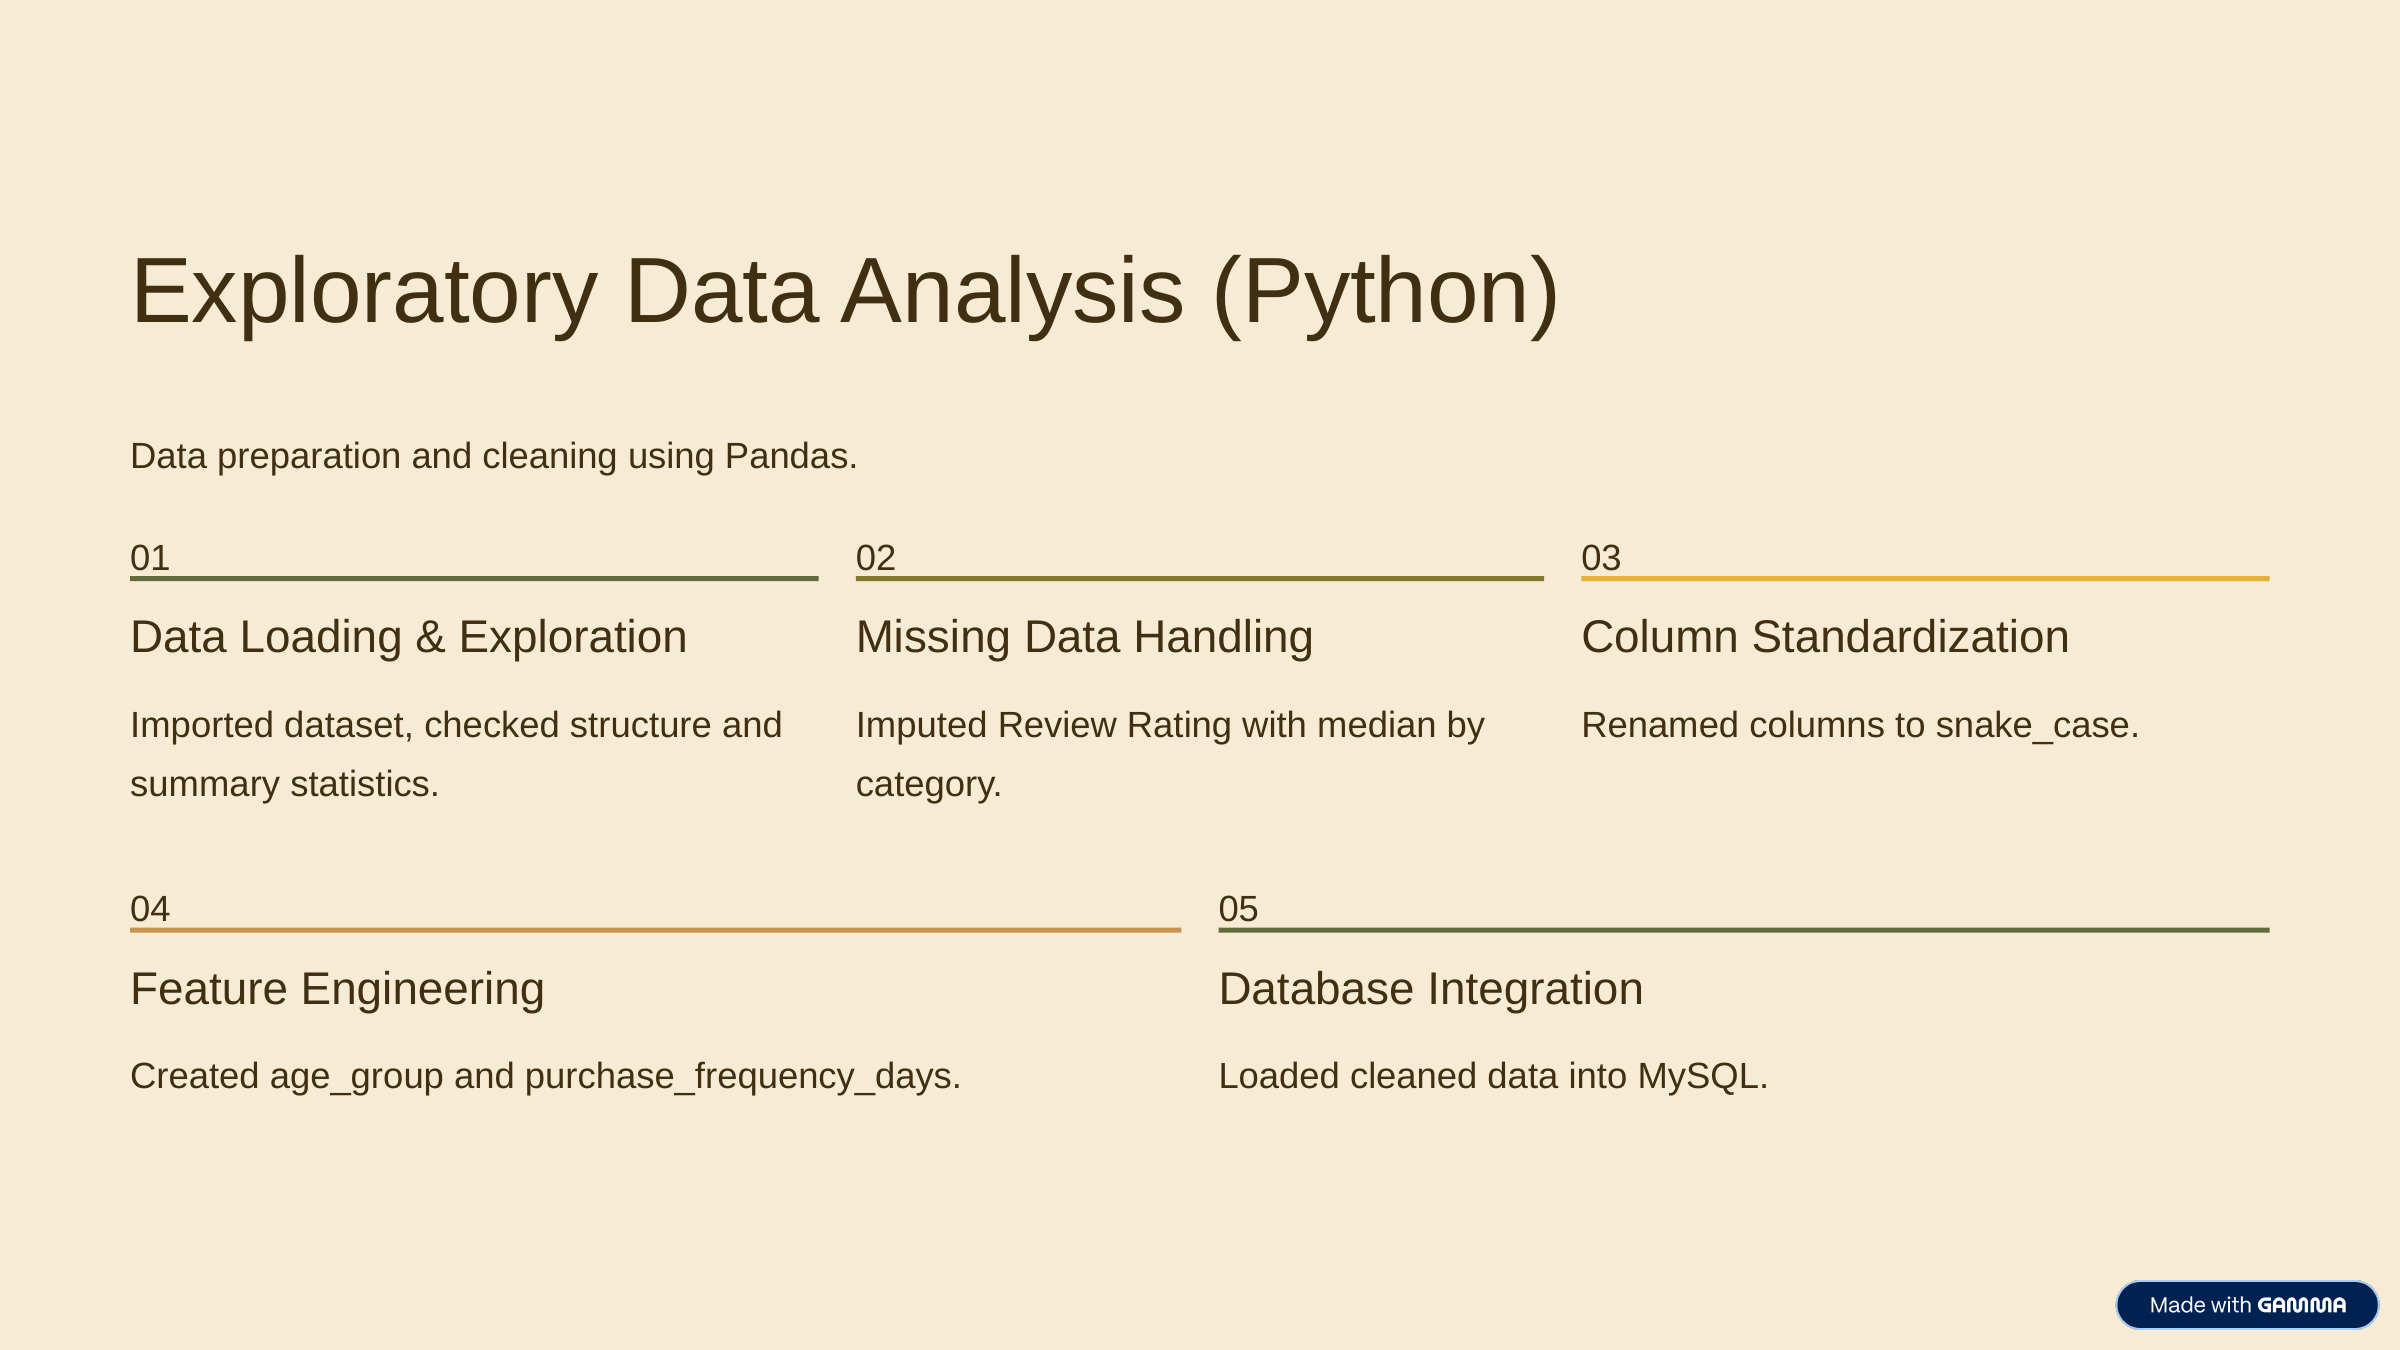

Exploratory Data Analysis (Python)
Data preparation and cleaning using Pandas.
01
02
03

Data Loading & Exploration
Missing Data Handling
Column Standardization
Imported dataset, checked structure and summary statistics.
Imputed Review Rating with median by category.
Renamed columns to snake_case.
04
05

Feature Engineering
Database Integration
Created age_group and purchase_frequency_days.
Loaded cleaned data into MySQL.